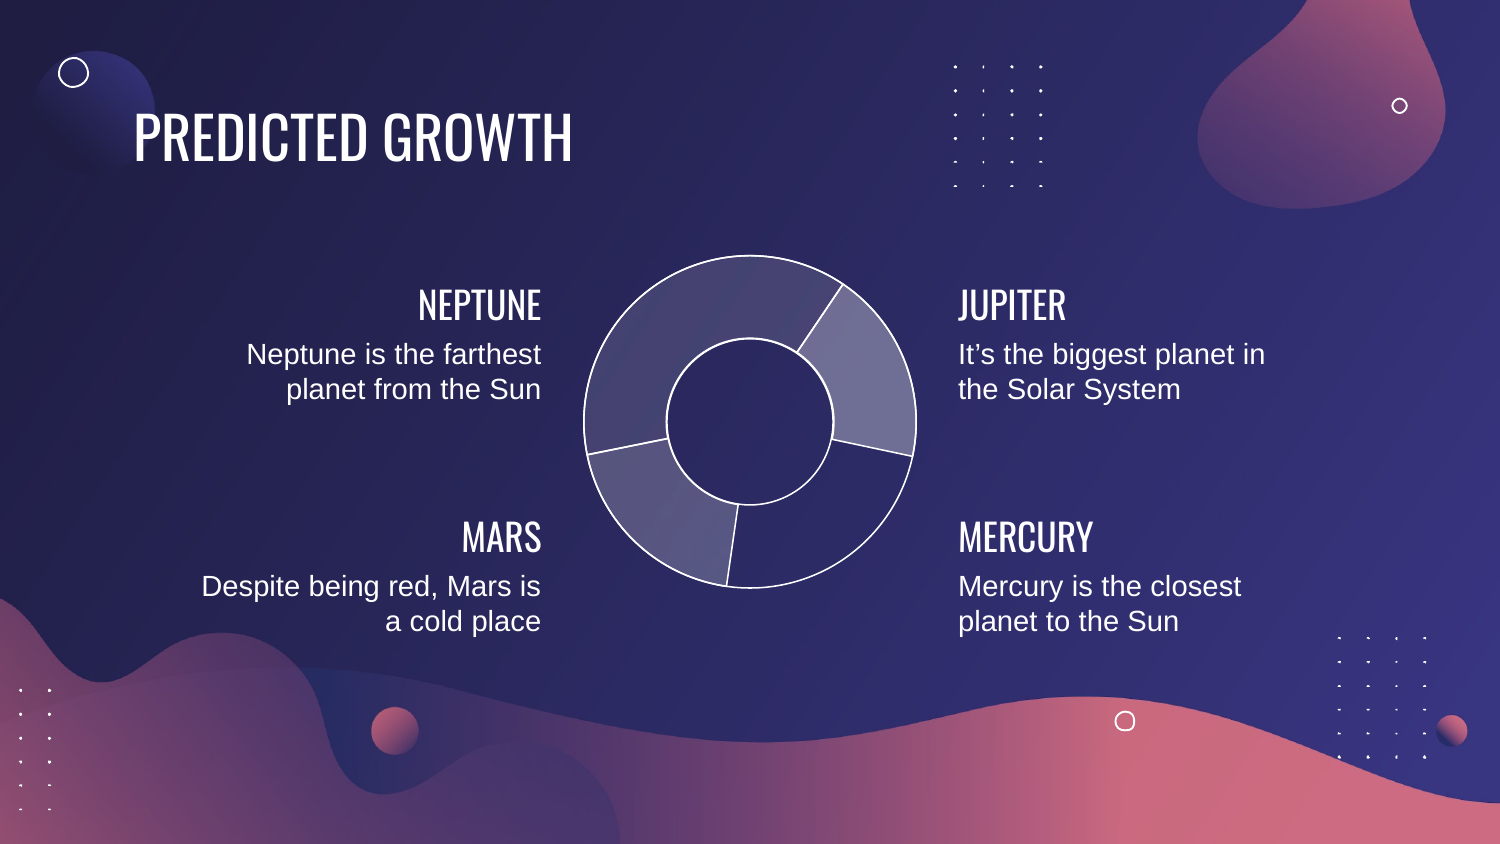

# PREDICTED GROWTH

NEPTUNE
JUPITER
Neptune is the farthest planet from the Sun
It’s the biggest planet in the Solar System

MARS
MERCURY
Despite being red, Mars is a cold place
Mercury is the closest planet to the Sun